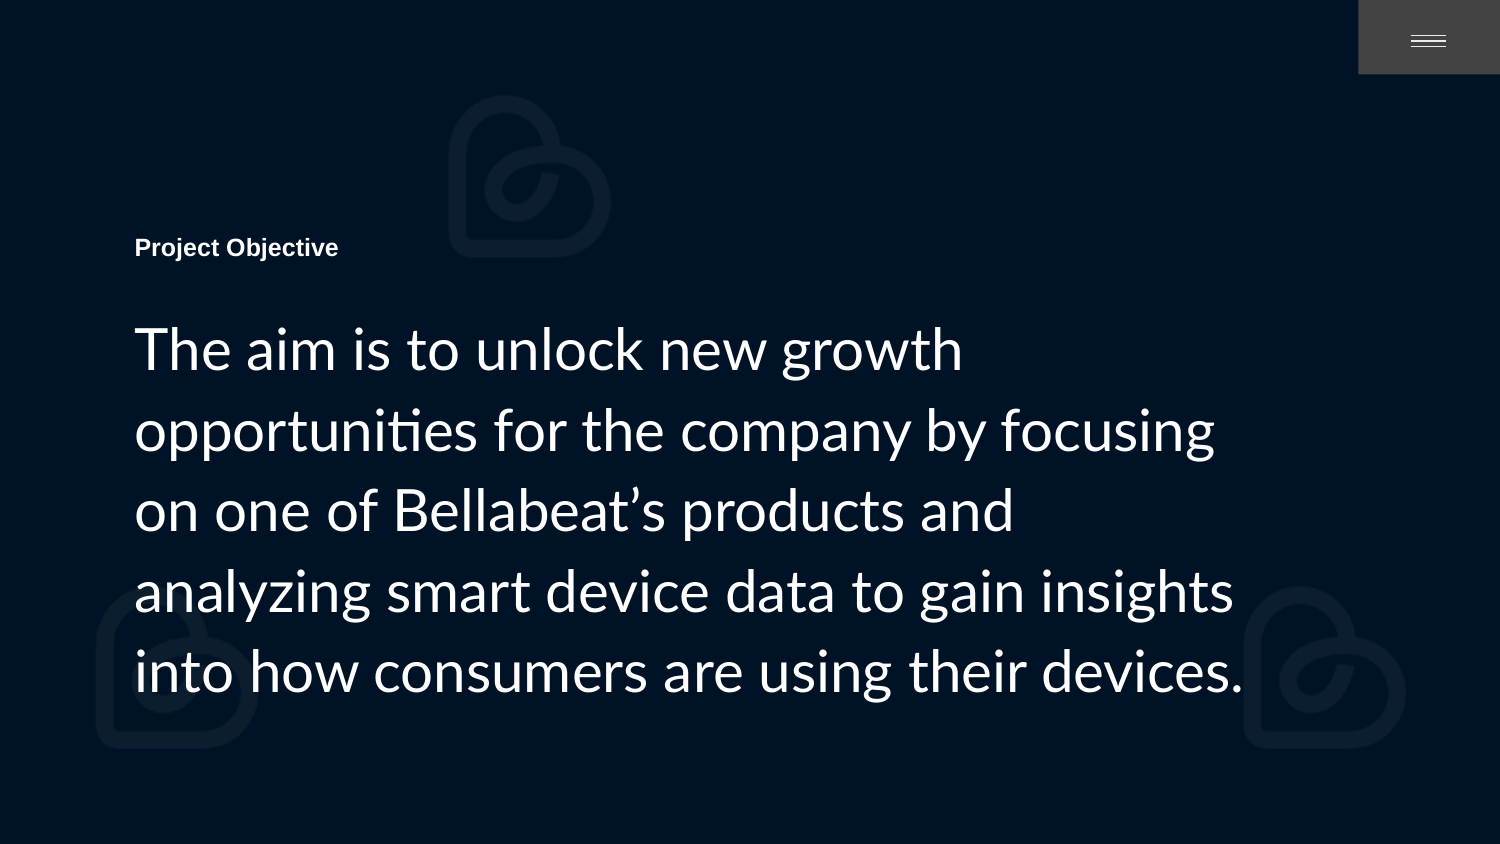

# Project Objective
The aim is to unlock new growth opportunities for the company by focusing on one of Bellabeat’s products and analyzing smart device data to gain insights into how consumers are using their devices.